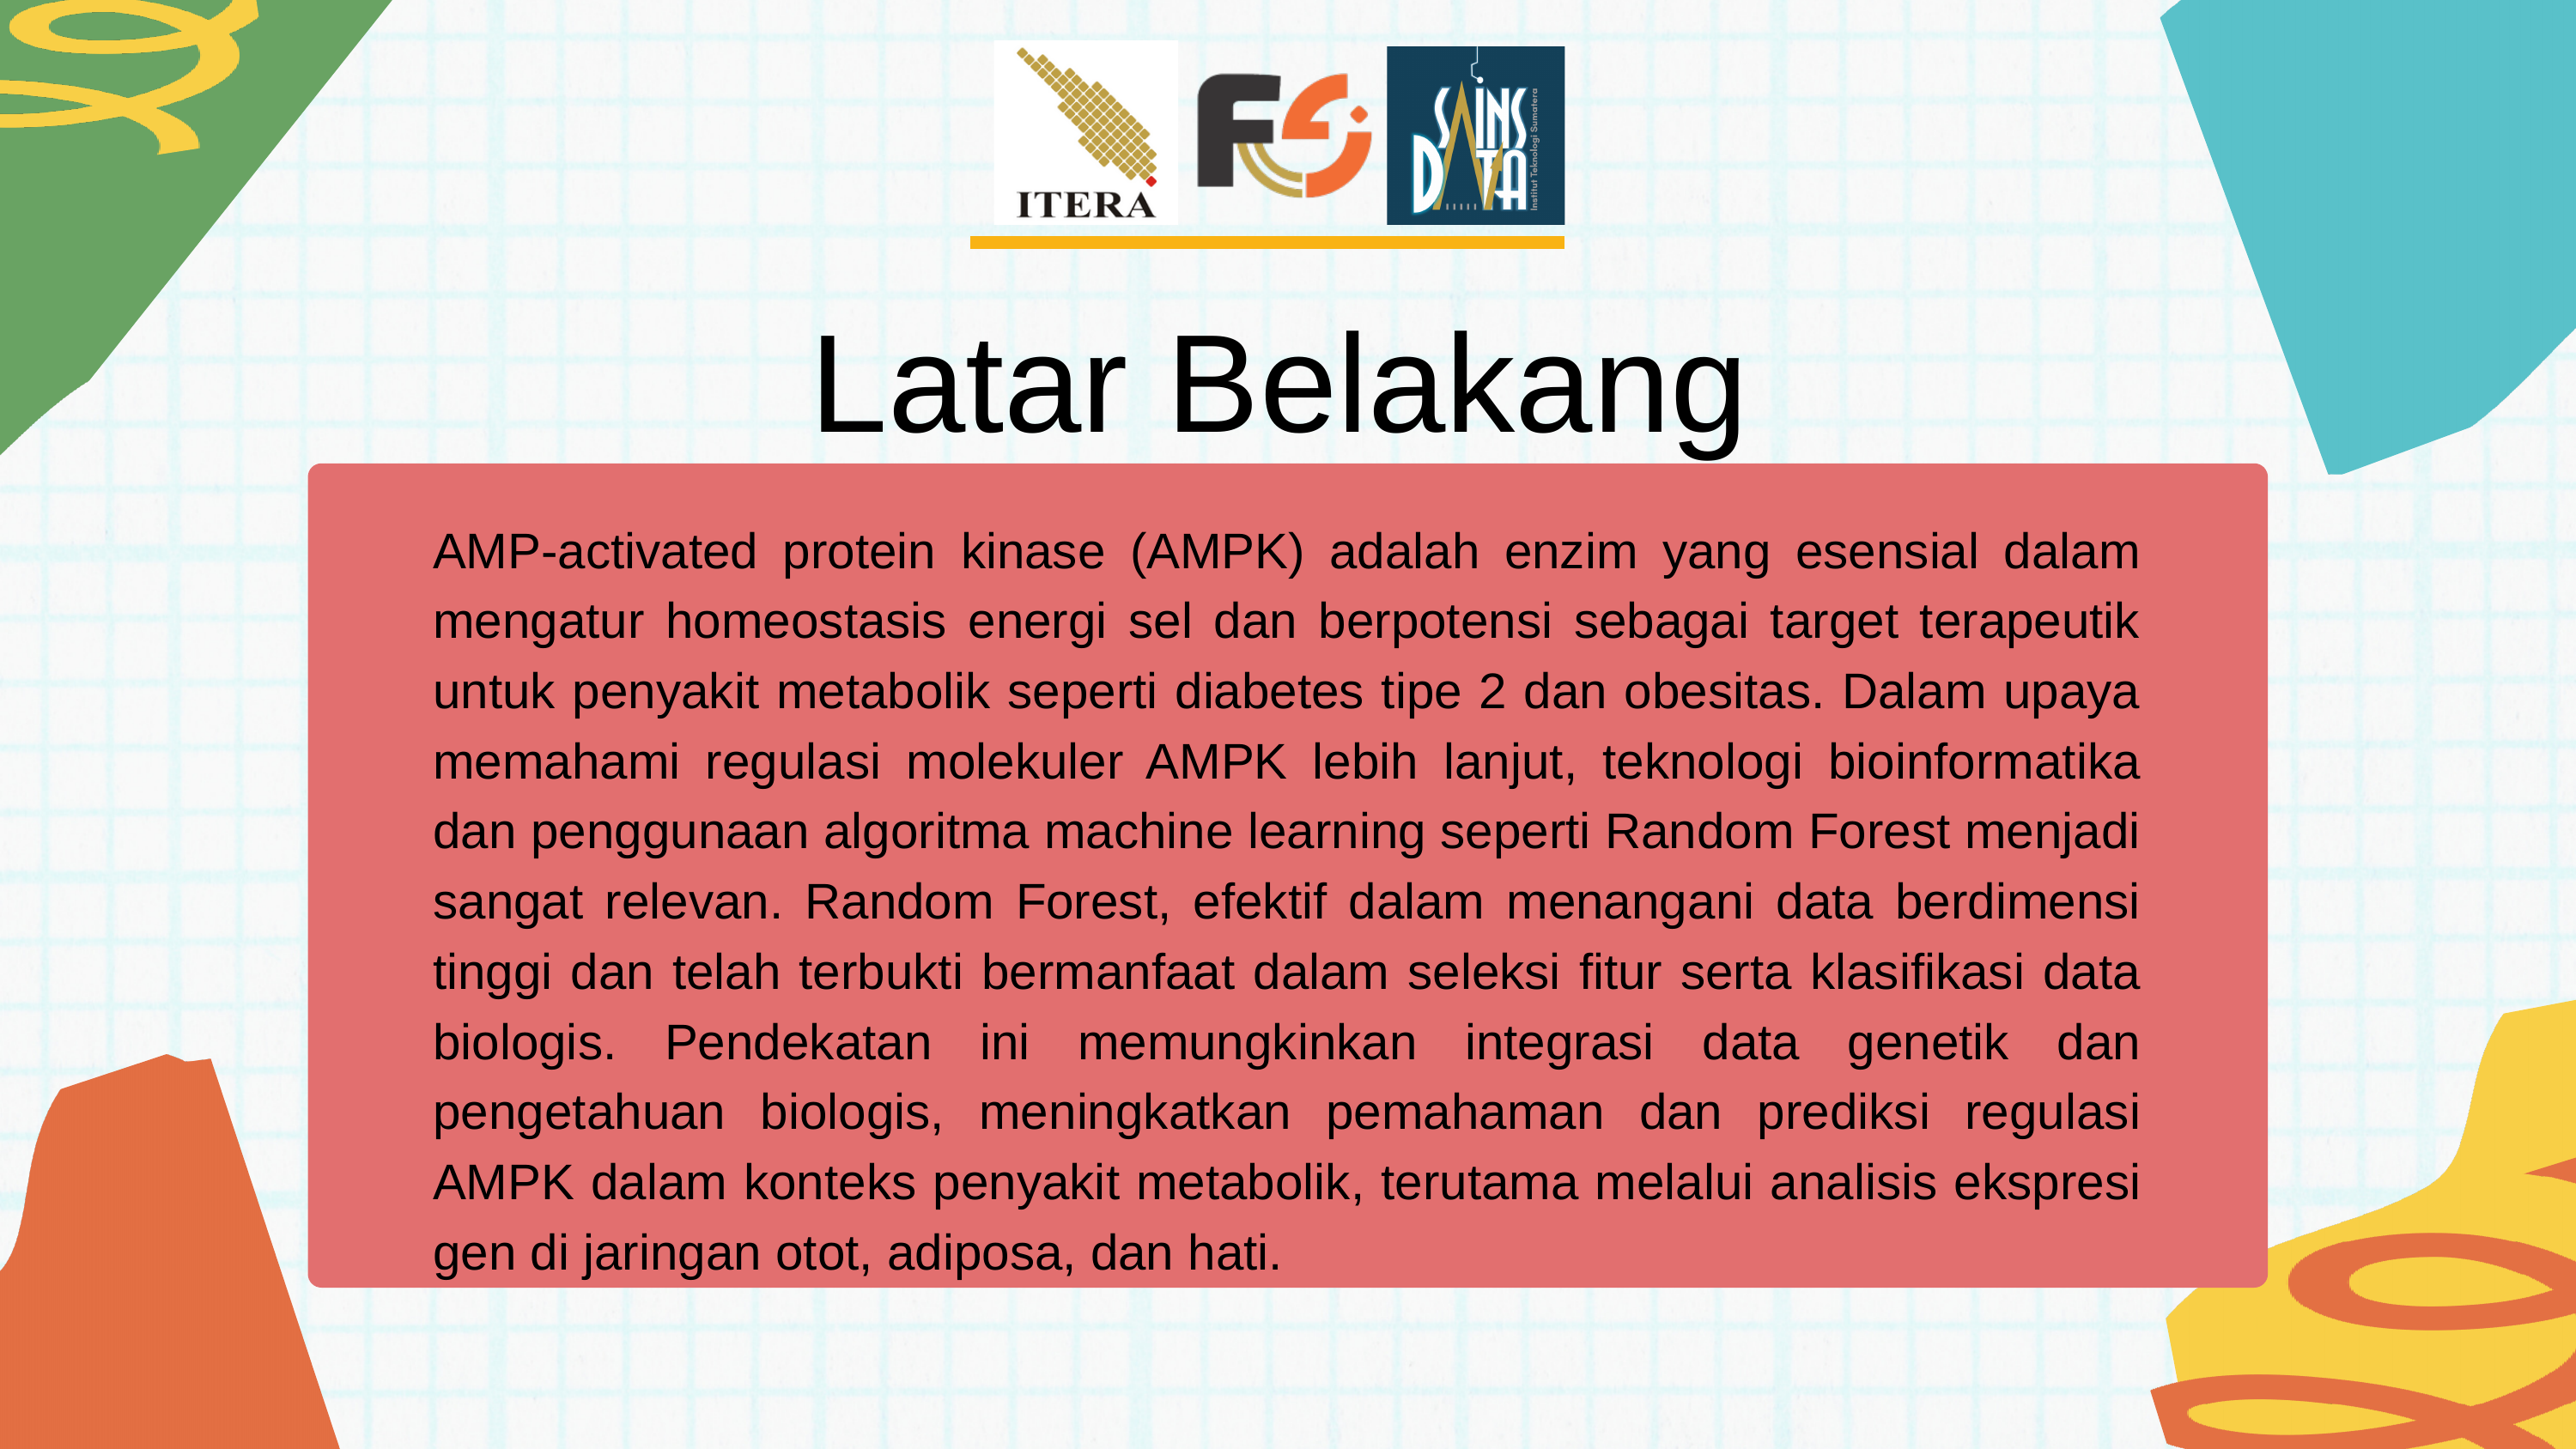

Latar Belakang

AMP-activated protein kinase (AMPK) adalah enzim yang esensial dalam mengatur homeostasis energi sel dan berpotensi sebagai target terapeutik untuk penyakit metabolik seperti diabetes tipe 2 dan obesitas. Dalam upaya memahami regulasi molekuler AMPK lebih lanjut, teknologi bioinformatika dan penggunaan algoritma machine learning seperti Random Forest menjadi sangat relevan. Random Forest, efektif dalam menangani data berdimensi tinggi dan telah terbukti bermanfaat dalam seleksi fitur serta klasifikasi data biologis. Pendekatan ini memungkinkan integrasi data genetik dan pengetahuan biologis, meningkatkan pemahaman dan prediksi regulasi AMPK dalam konteks penyakit metabolik, terutama melalui analisis ekspresi gen di jaringan otot, adiposa, dan hati.